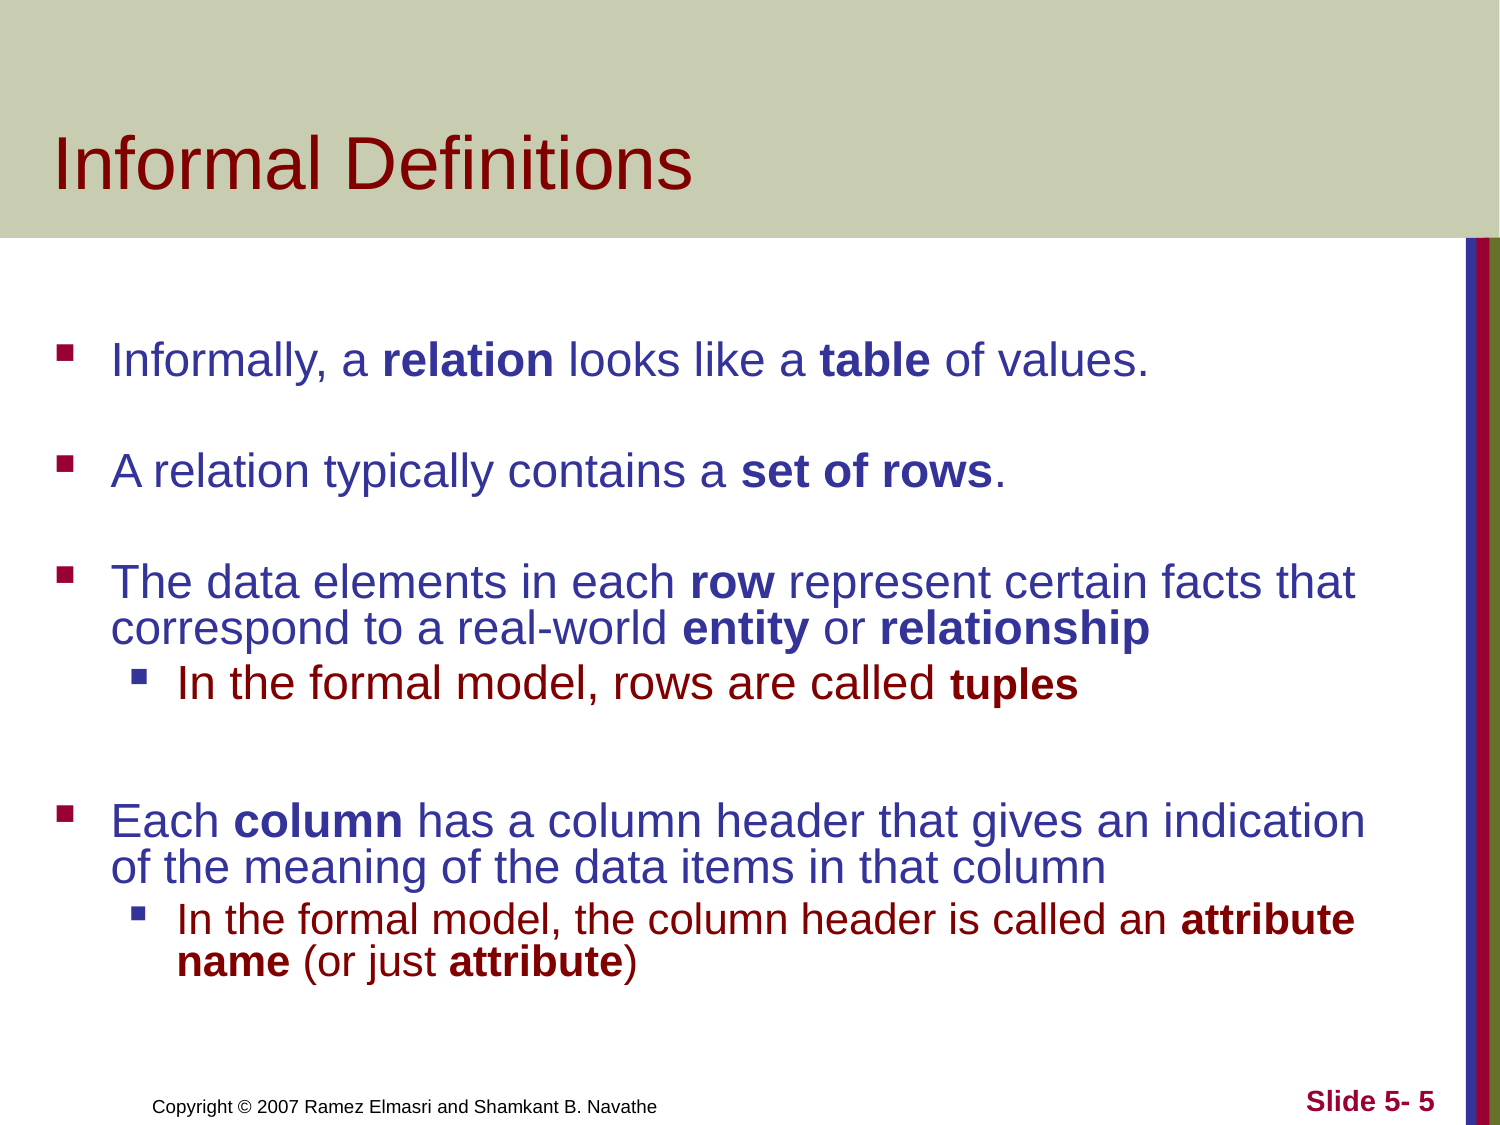

# Informal Definitions

Informally, a relation looks like a table of values.

A relation typically contains a set of rows.

The data elements in each row represent certain facts that correspond to a real-world entity or relationship
In the formal model, rows are called tuples

Each column has a column header that gives an indication of the meaning of the data items in that column
In the formal model, the column header is called an attribute name (or just attribute)
Slide 5- 5